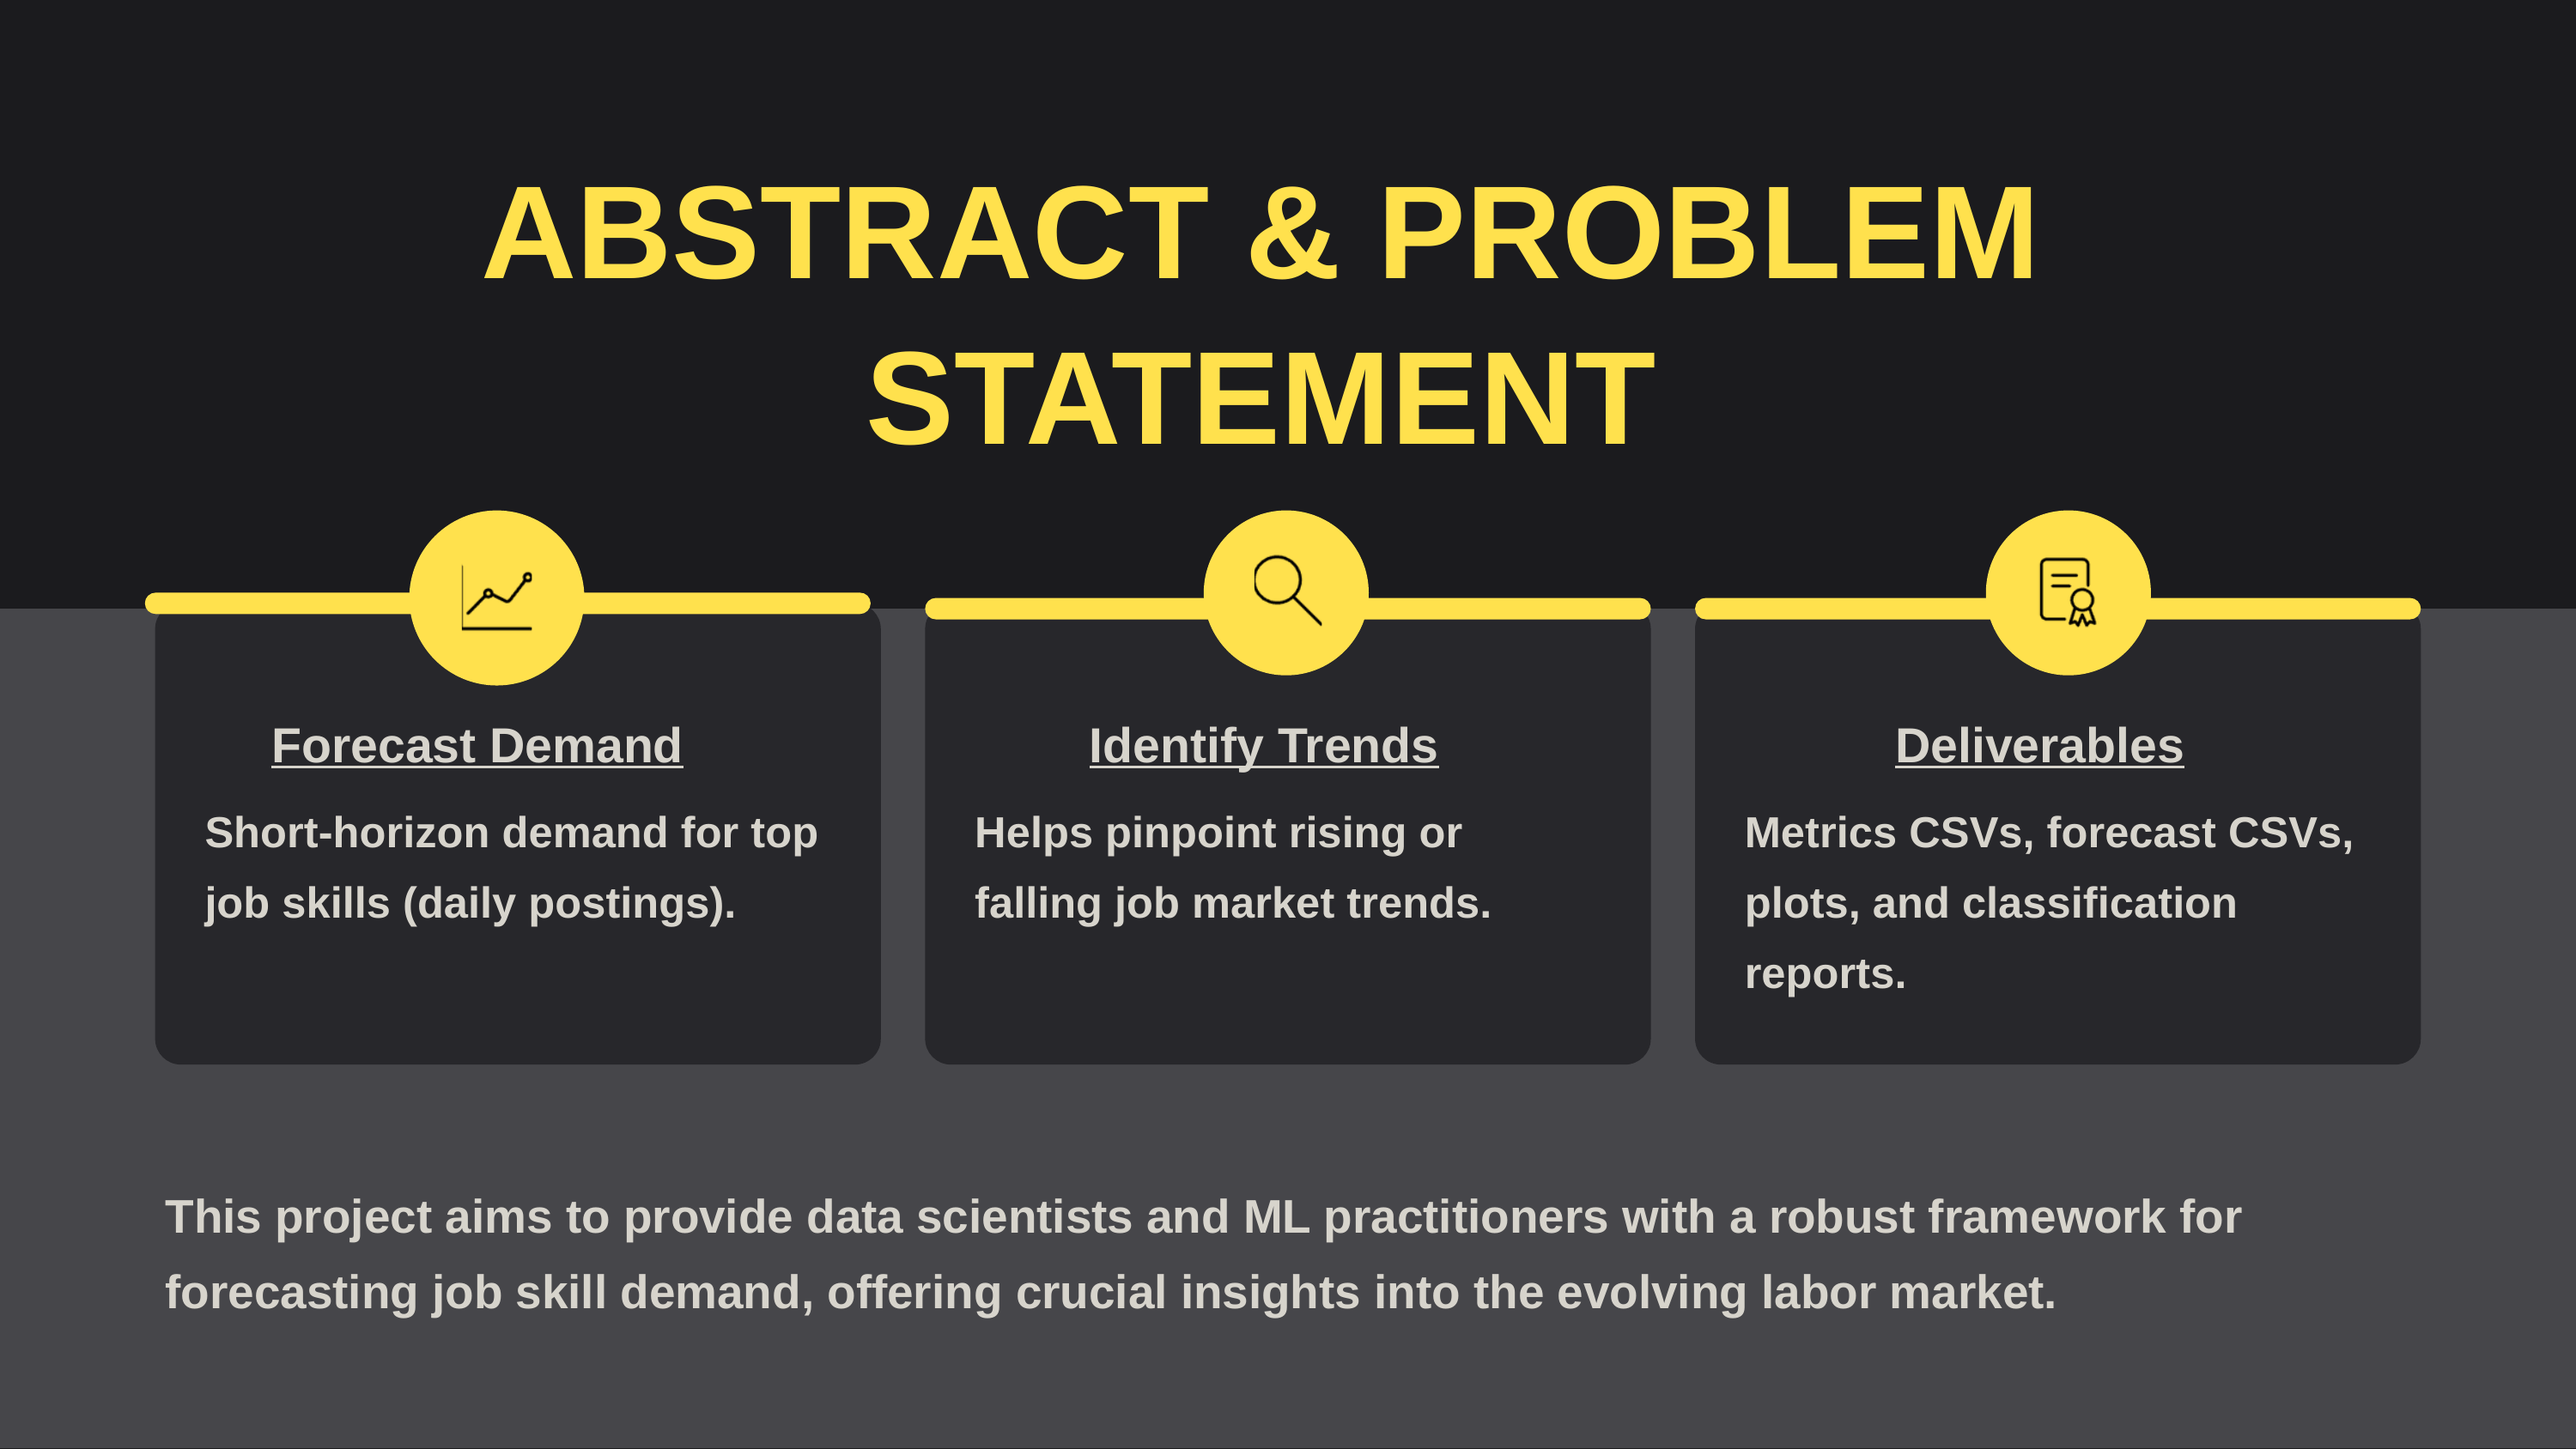

ABSTRACT & PROBLEM STATEMENT

Forecast Demand
Identify Trends
Deliverables
Short-horizon demand for top job skills (daily postings).
Helps pinpoint rising or falling job market trends.
Metrics CSVs, forecast CSVs, plots, and classification reports.
This project aims to provide data scientists and ML practitioners with a robust framework for forecasting job skill demand, offering crucial insights into the evolving labor market.